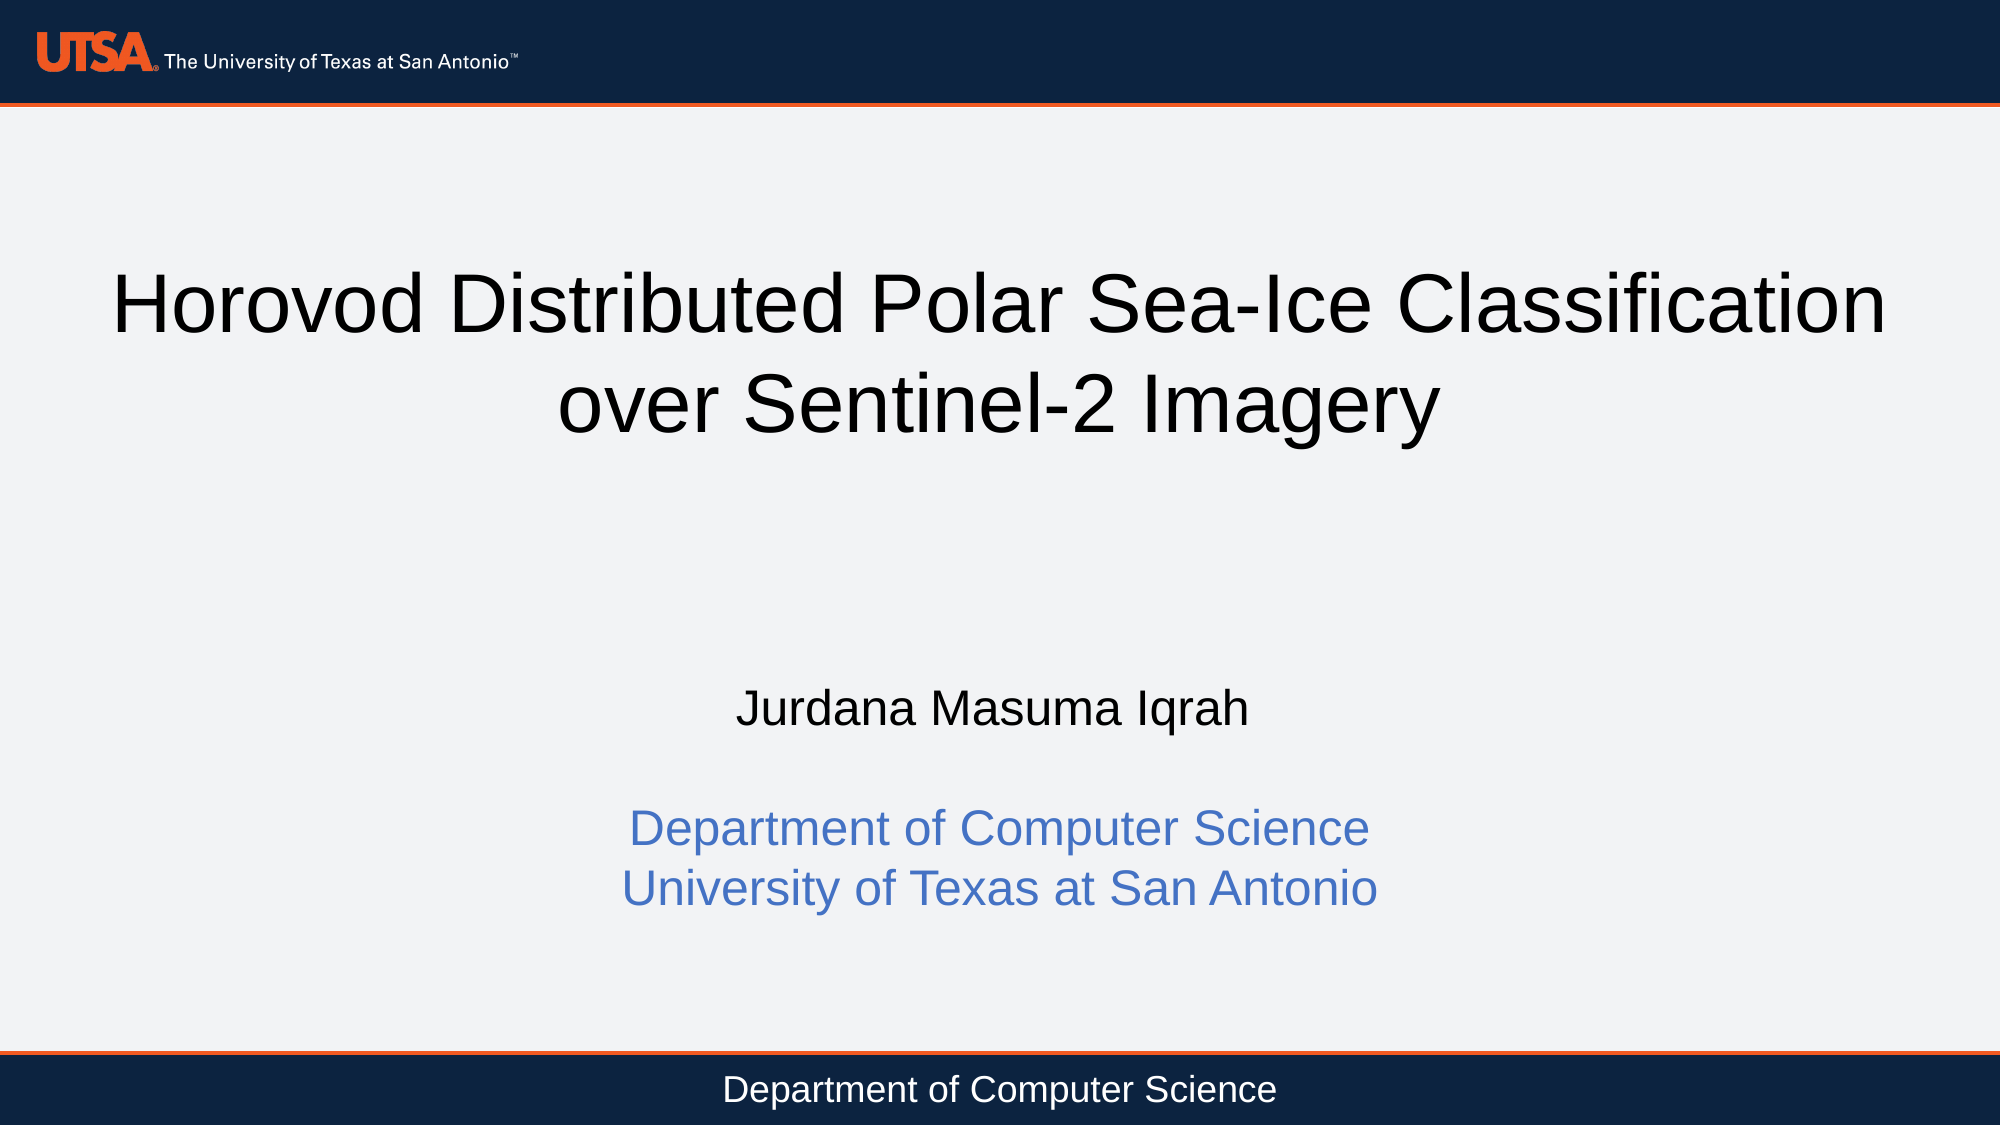

# Horovod Distributed Polar Sea-Ice Classification over Sentinel-2 Imagery
Jurdana Masuma Iqrah

Department of Computer Science
University of Texas at San Antonio
Department of Computer Science